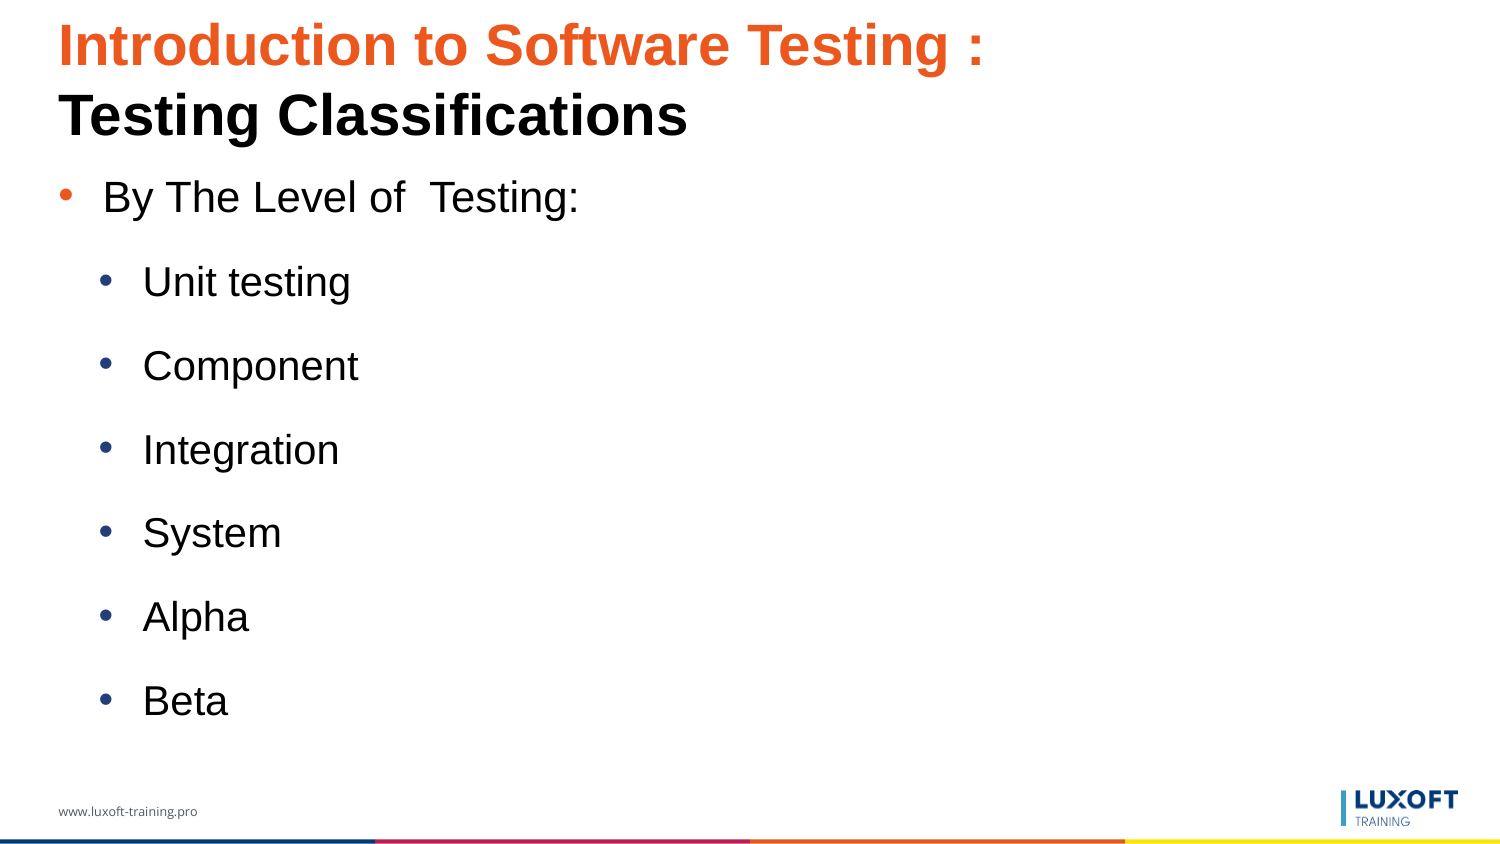

# Introduction to Software Testing : Testing Classifications
By The Level of  Testing:
Unit testing
Component
Integration
System
Alpha
Beta